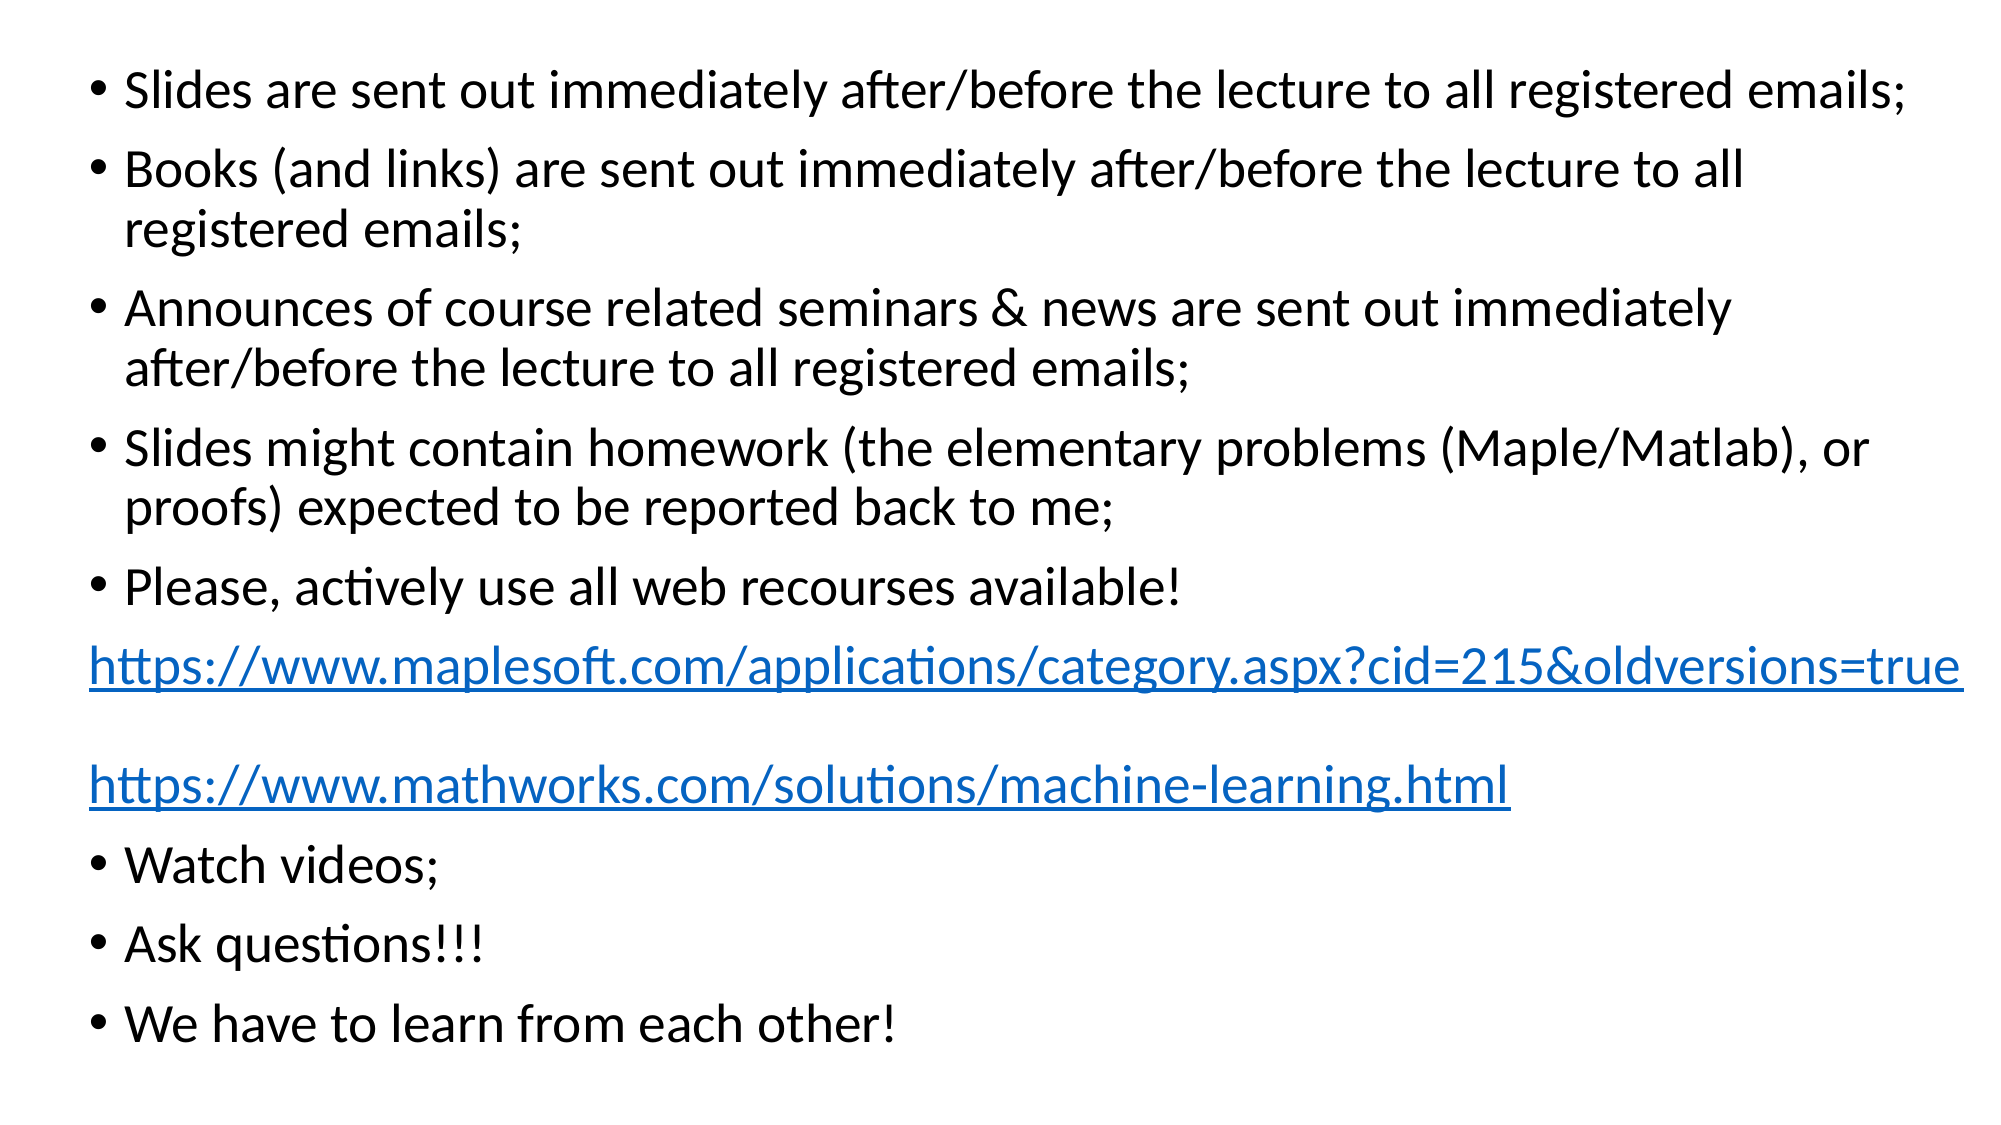

Slides are sent out immediately after/before the lecture to all registered emails;
Books (and links) are sent out immediately after/before the lecture to all registered emails;
Announces of course related seminars & news are sent out immediately after/before the lecture to all registered emails;
Slides might contain homework (the elementary problems (Maple/Matlab), or proofs) expected to be reported back to me;
Please, actively use all web recourses available!
https://www.maplesoft.com/applications/category.aspx?cid=215&oldversions=true
https://www.mathworks.com/solutions/machine-learning.html
Watch videos;
Ask questions!!!
We have to learn from each other!